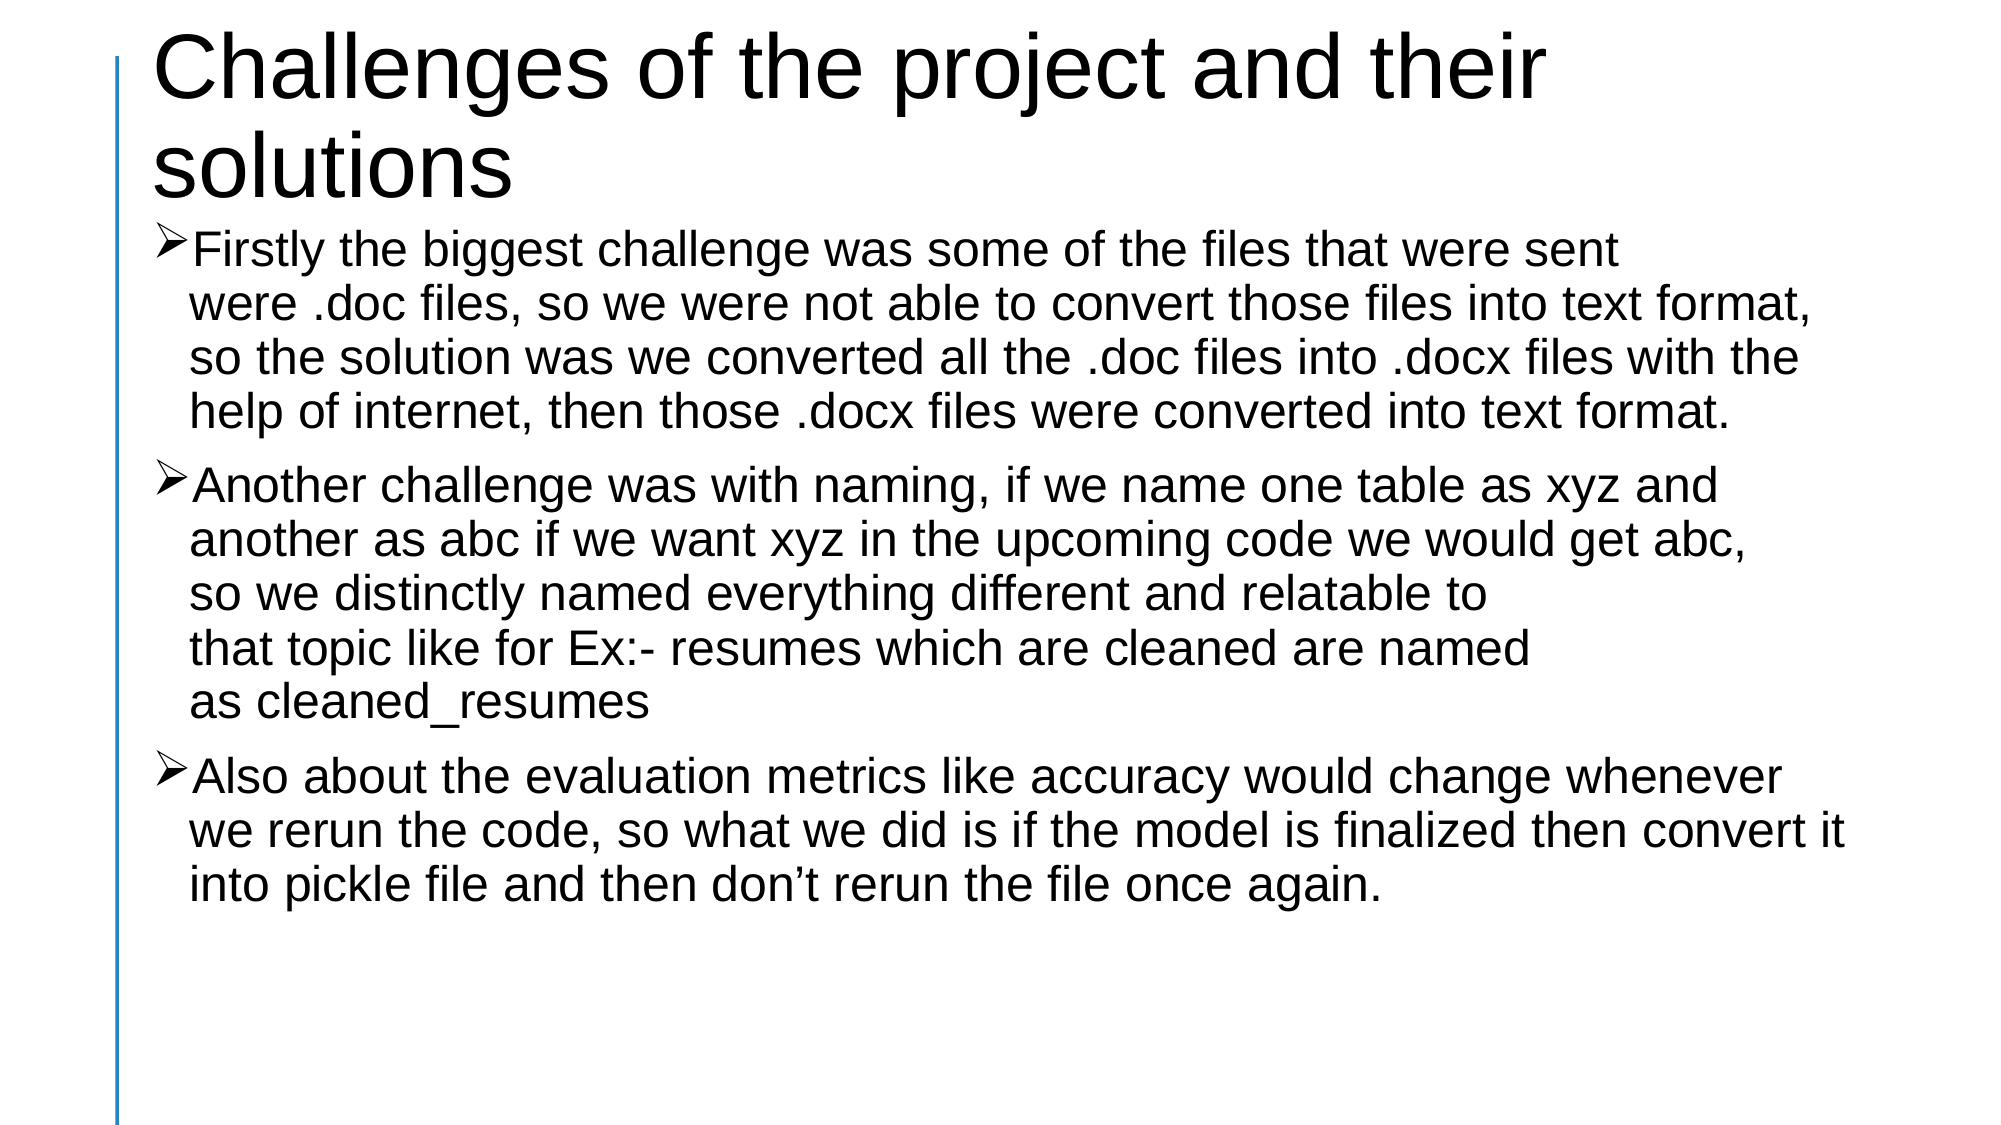

# Challenges of the project and their solutions
Firstly the biggest challenge was some of the files that were sent were .doc files, so we were not able to convert those files into text format, so the solution was we converted all the .doc files into .docx files with the help of internet, then those .docx files were converted into text format.
Another challenge was with naming, if we name one table as xyz and another as abc if we want xyz in the upcoming code we would get abc, so we distinctly named everything different and relatable to that topic like for Ex:- resumes which are cleaned are named as cleaned_resumes
Also about the evaluation metrics like accuracy would change whenever we rerun the code, so what we did is if the model is finalized then convert it into pickle file and then don’t rerun the file once again.